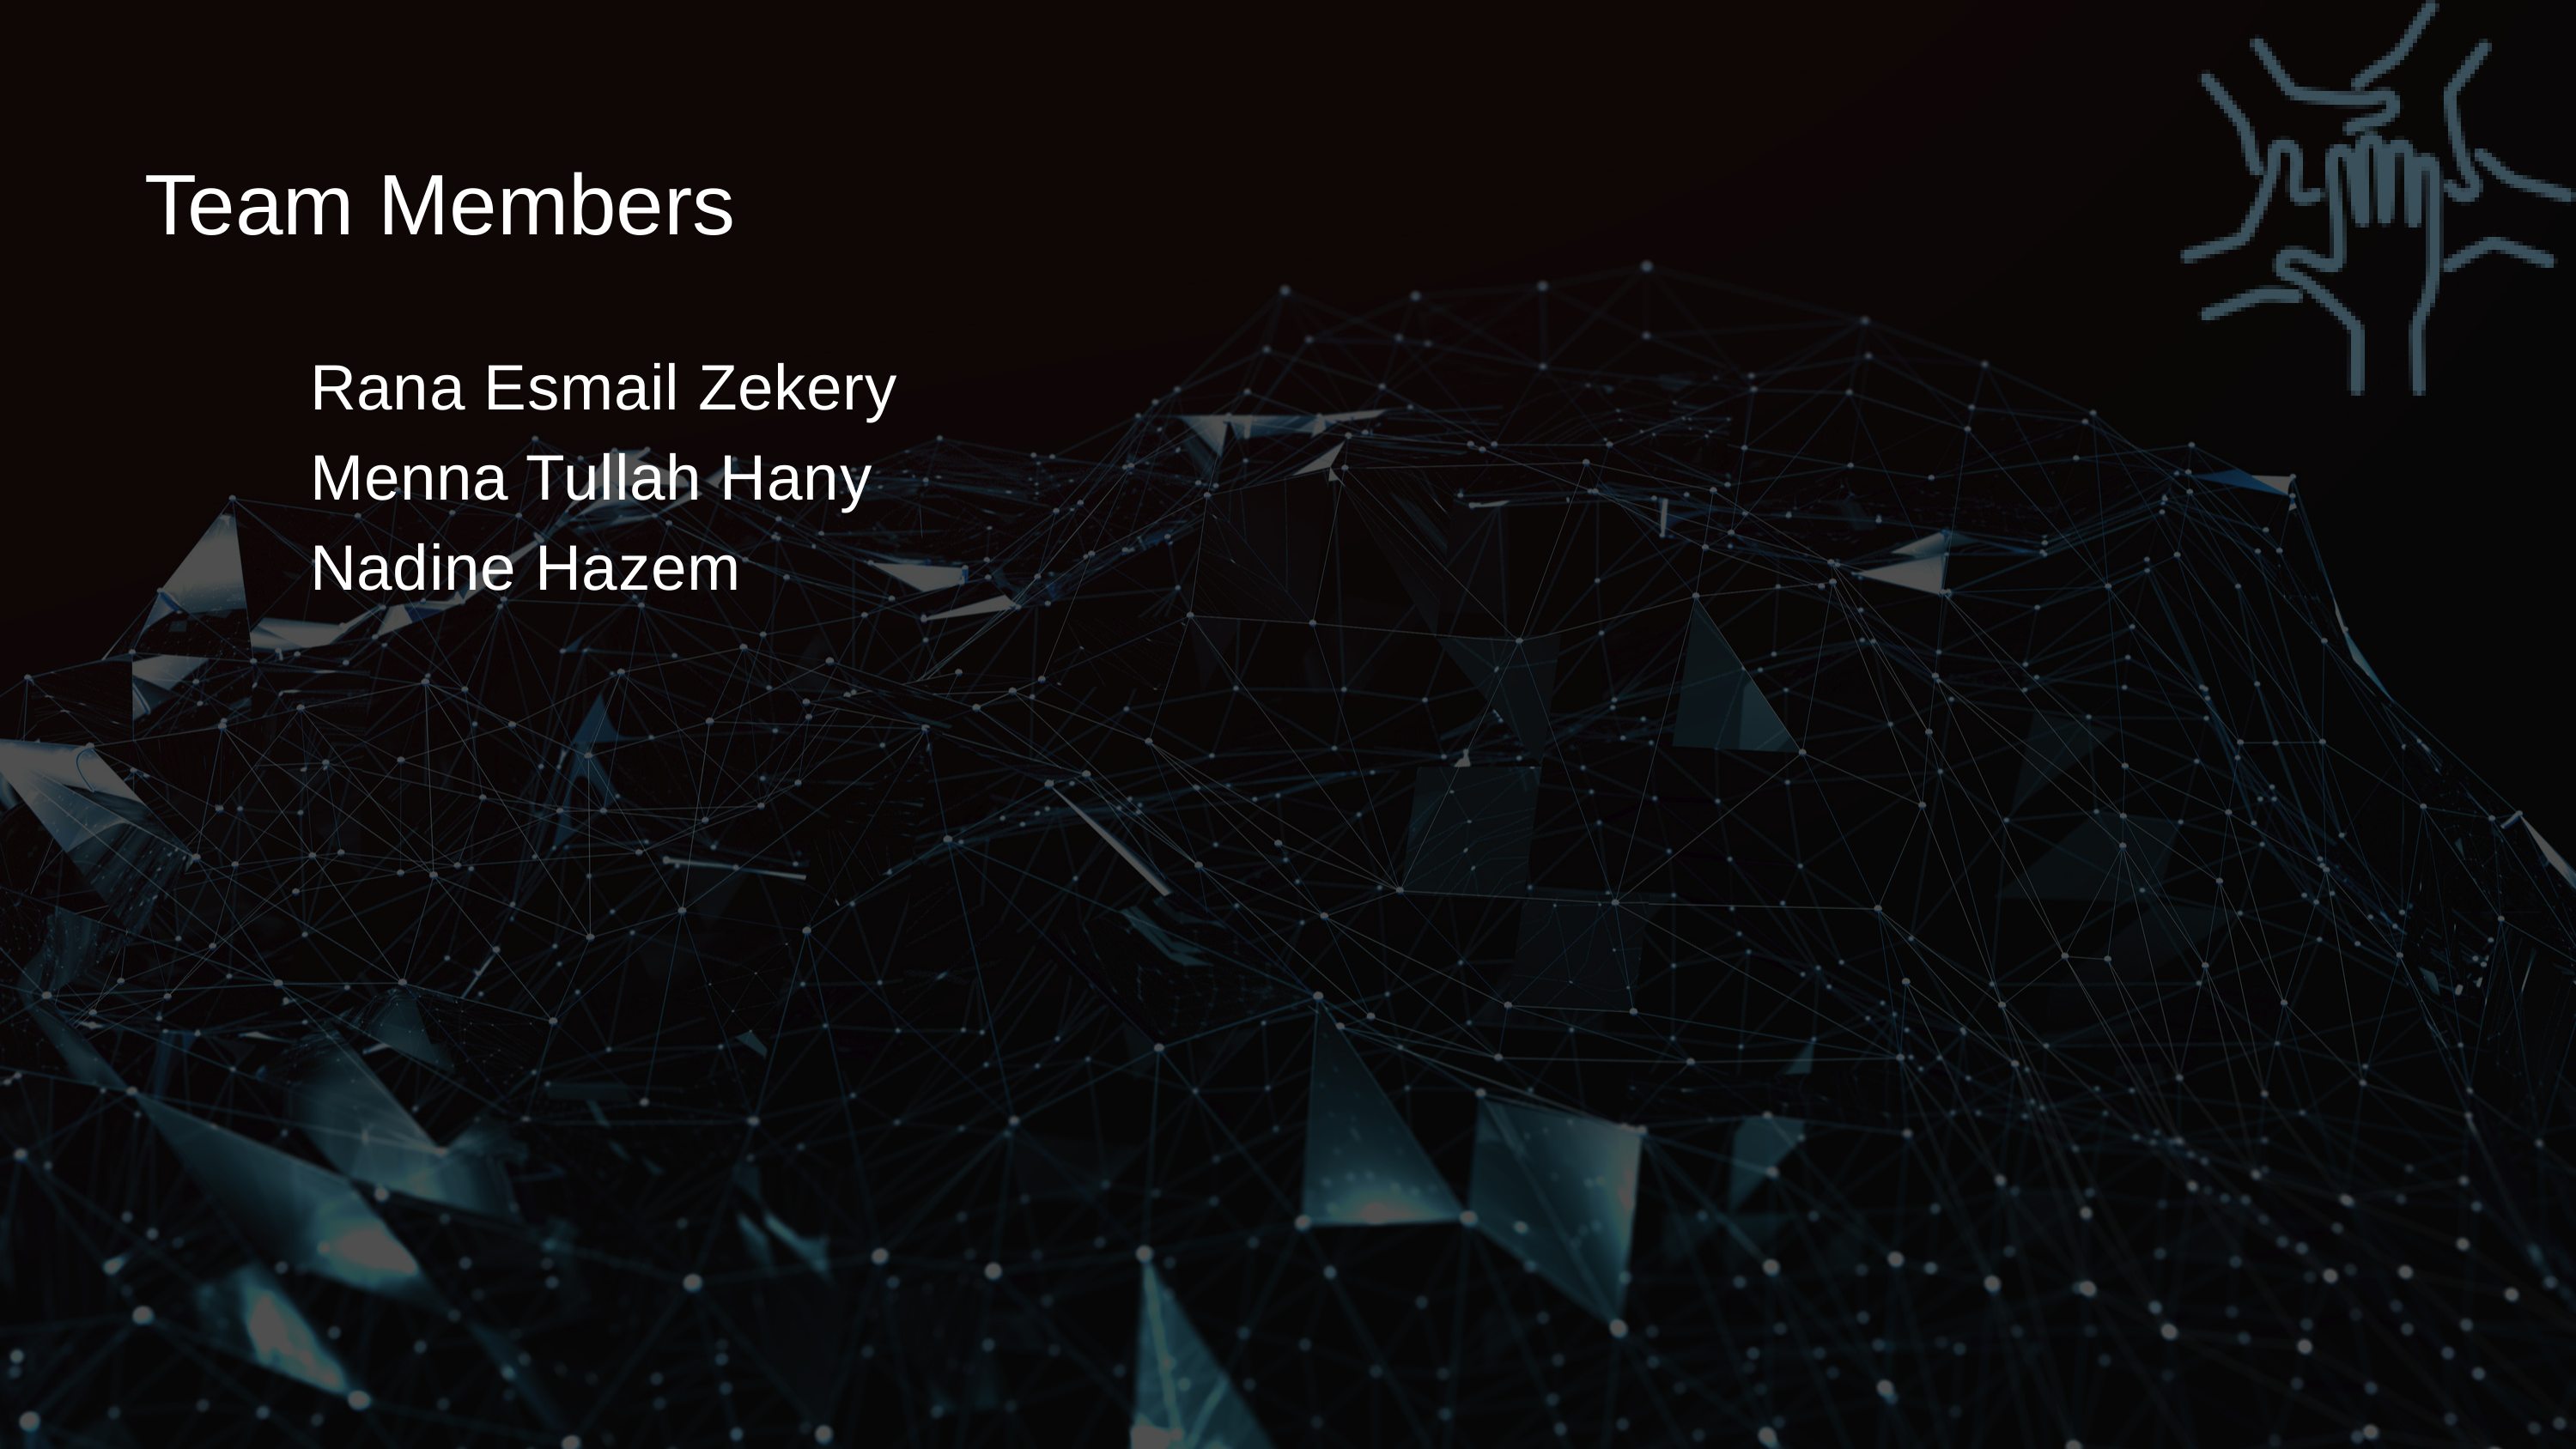

Team Members
Rana Esmail Zekery
Menna Tullah Hany
Nadine Hazem